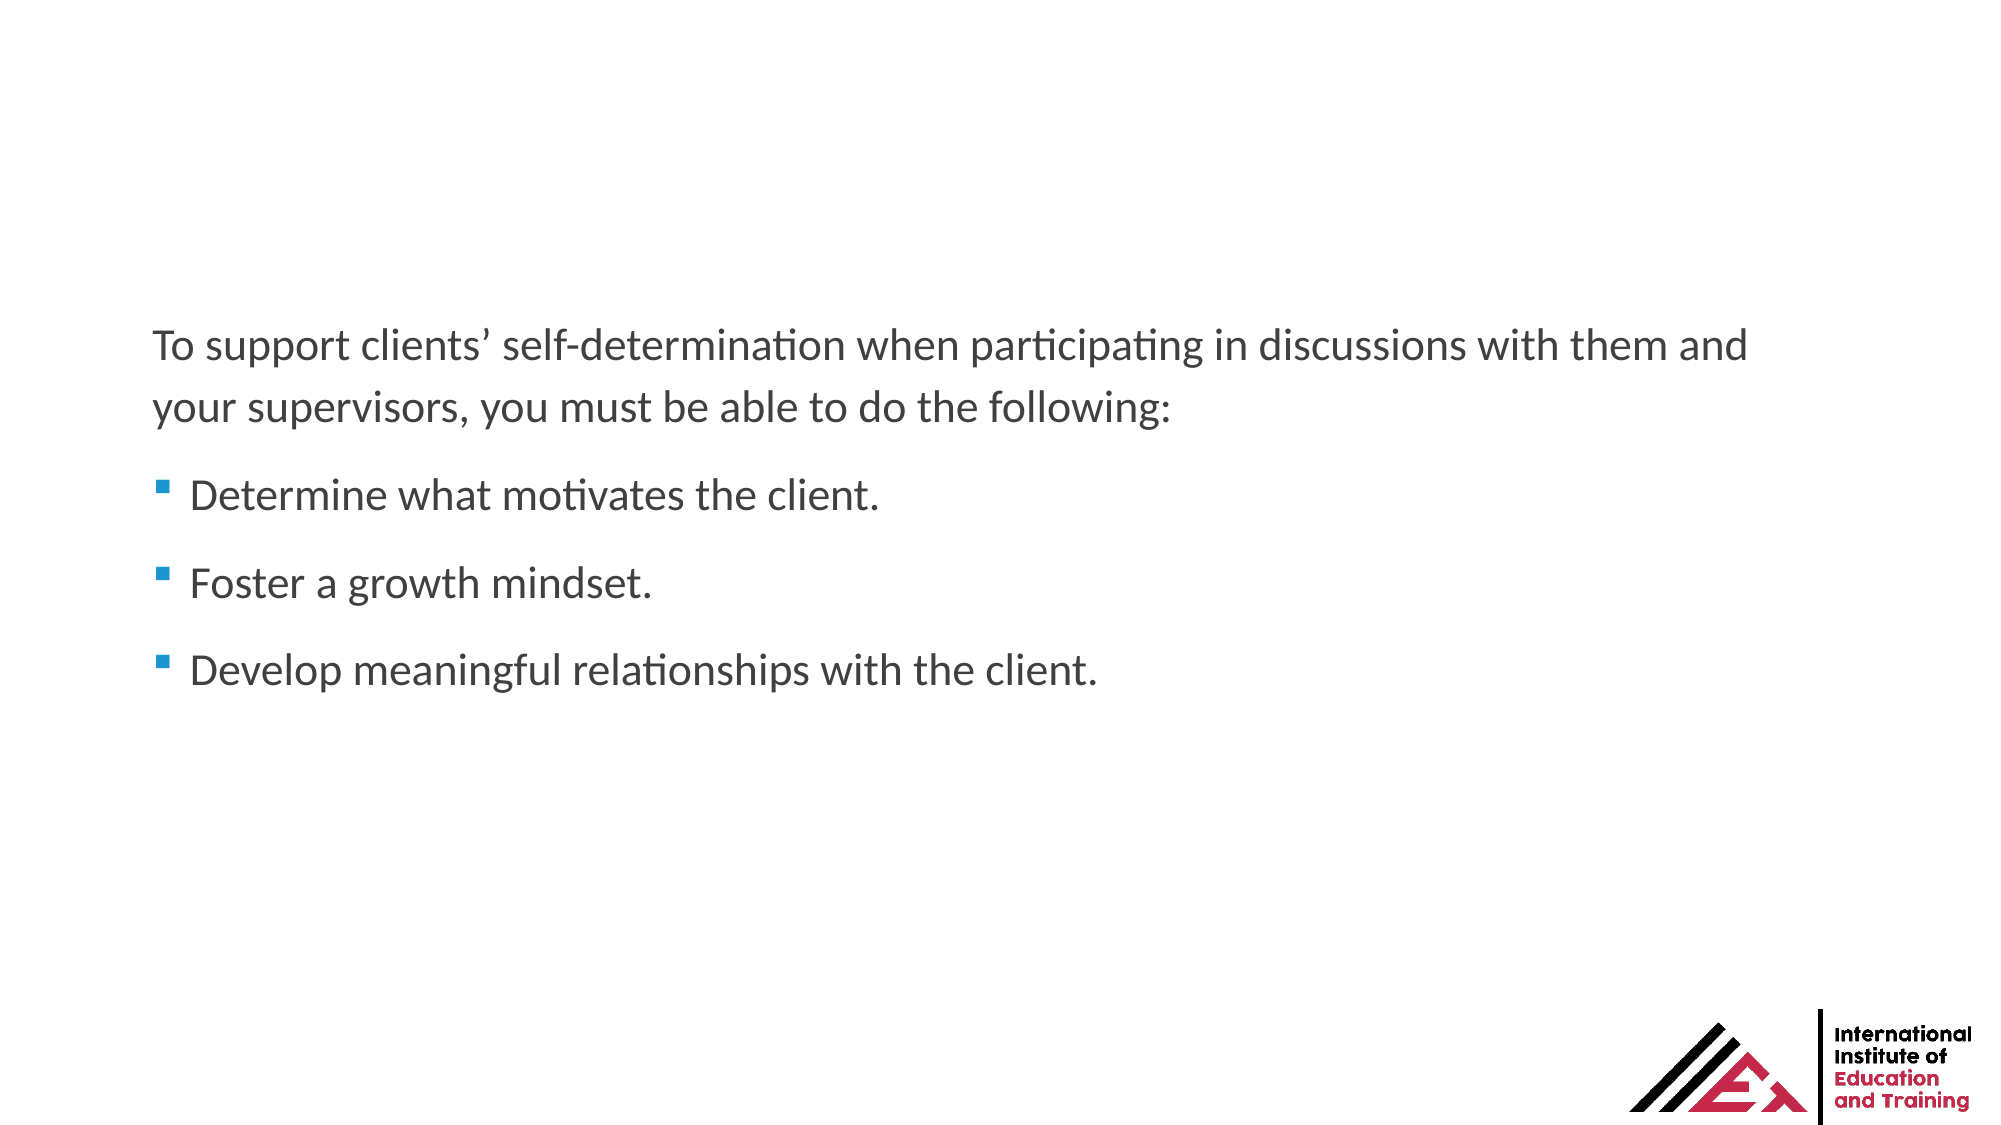

To support clients’ self-determination when participating in discussions with them and your supervisors, you must be able to do the following:
Determine what motivates the client.
Foster a growth mindset.
Develop meaningful relationships with the client.